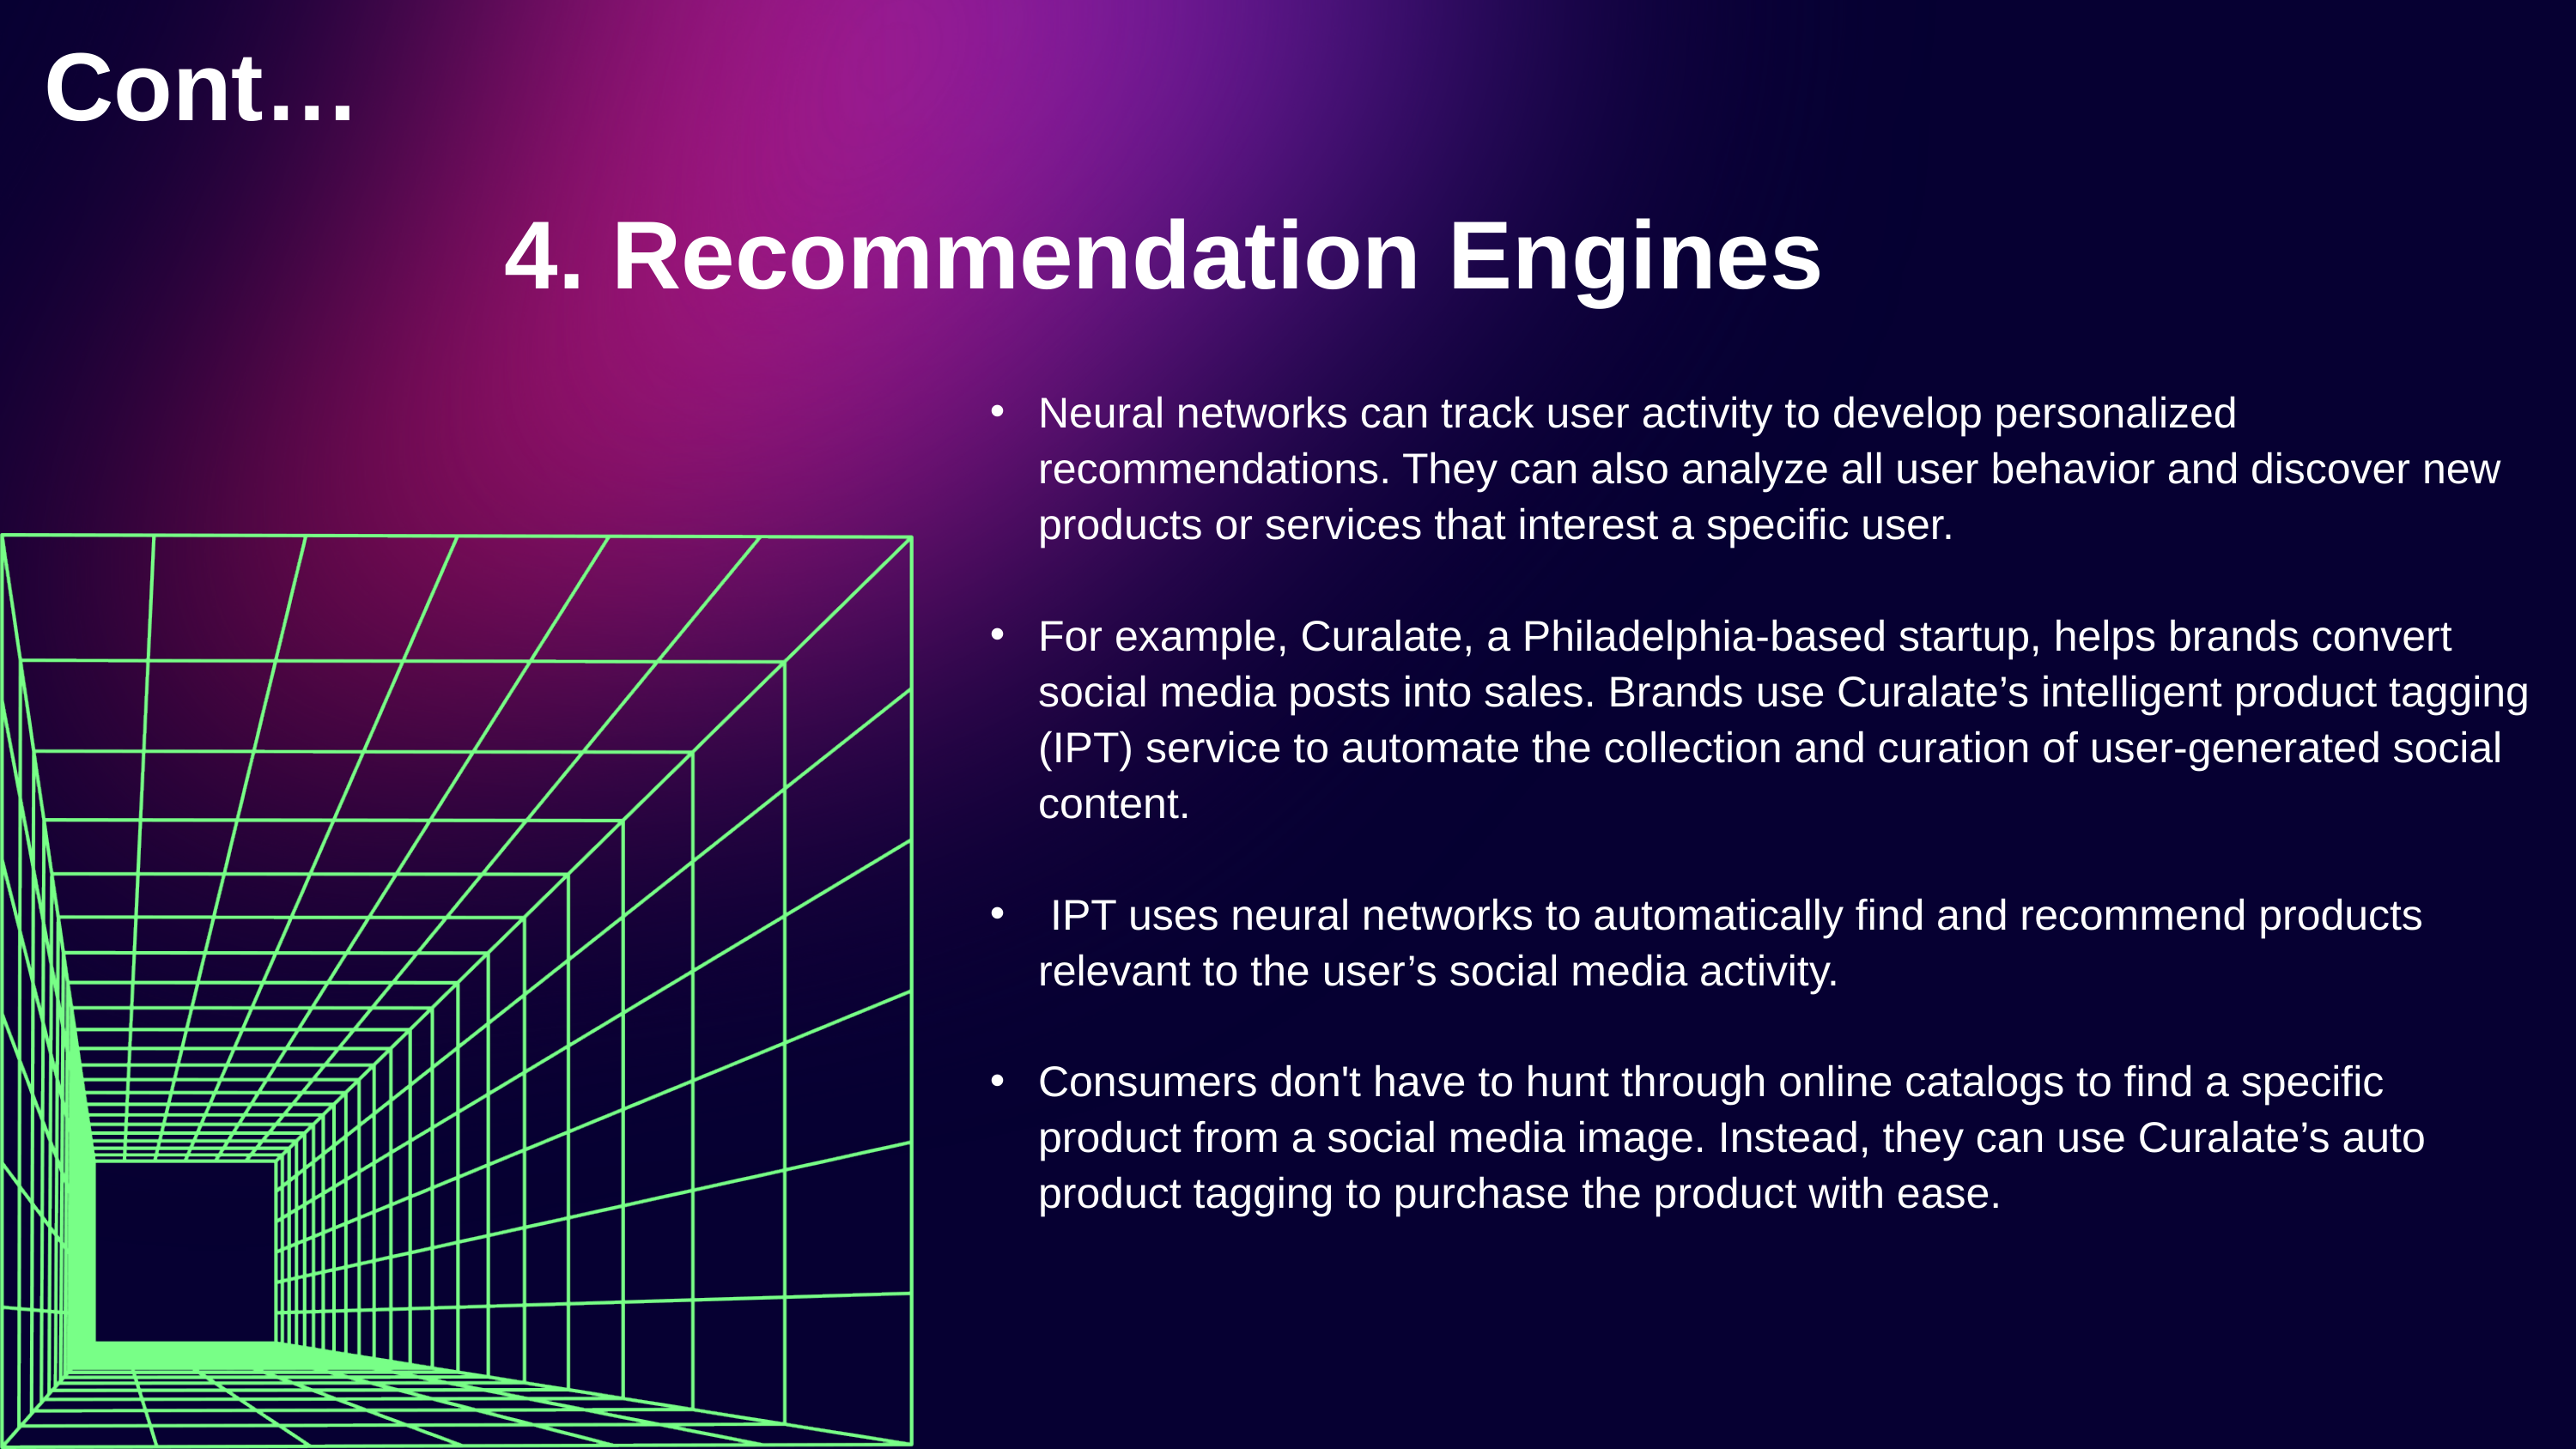

Cont…
4. Recommendation Engines
Neural networks can track user activity to develop personalized recommendations. They can also analyze all user behavior and discover new products or services that interest a specific user.

For example, Curalate, a Philadelphia-based startup, helps brands convert social media posts into sales. Brands use Curalate’s intelligent product tagging (IPT) service to automate the collection and curation of user-generated social content.

 IPT uses neural networks to automatically find and recommend products relevant to the user’s social media activity.

Consumers don't have to hunt through online catalogs to find a specific product from a social media image. Instead, they can use Curalate’s auto product tagging to purchase the product with ease.